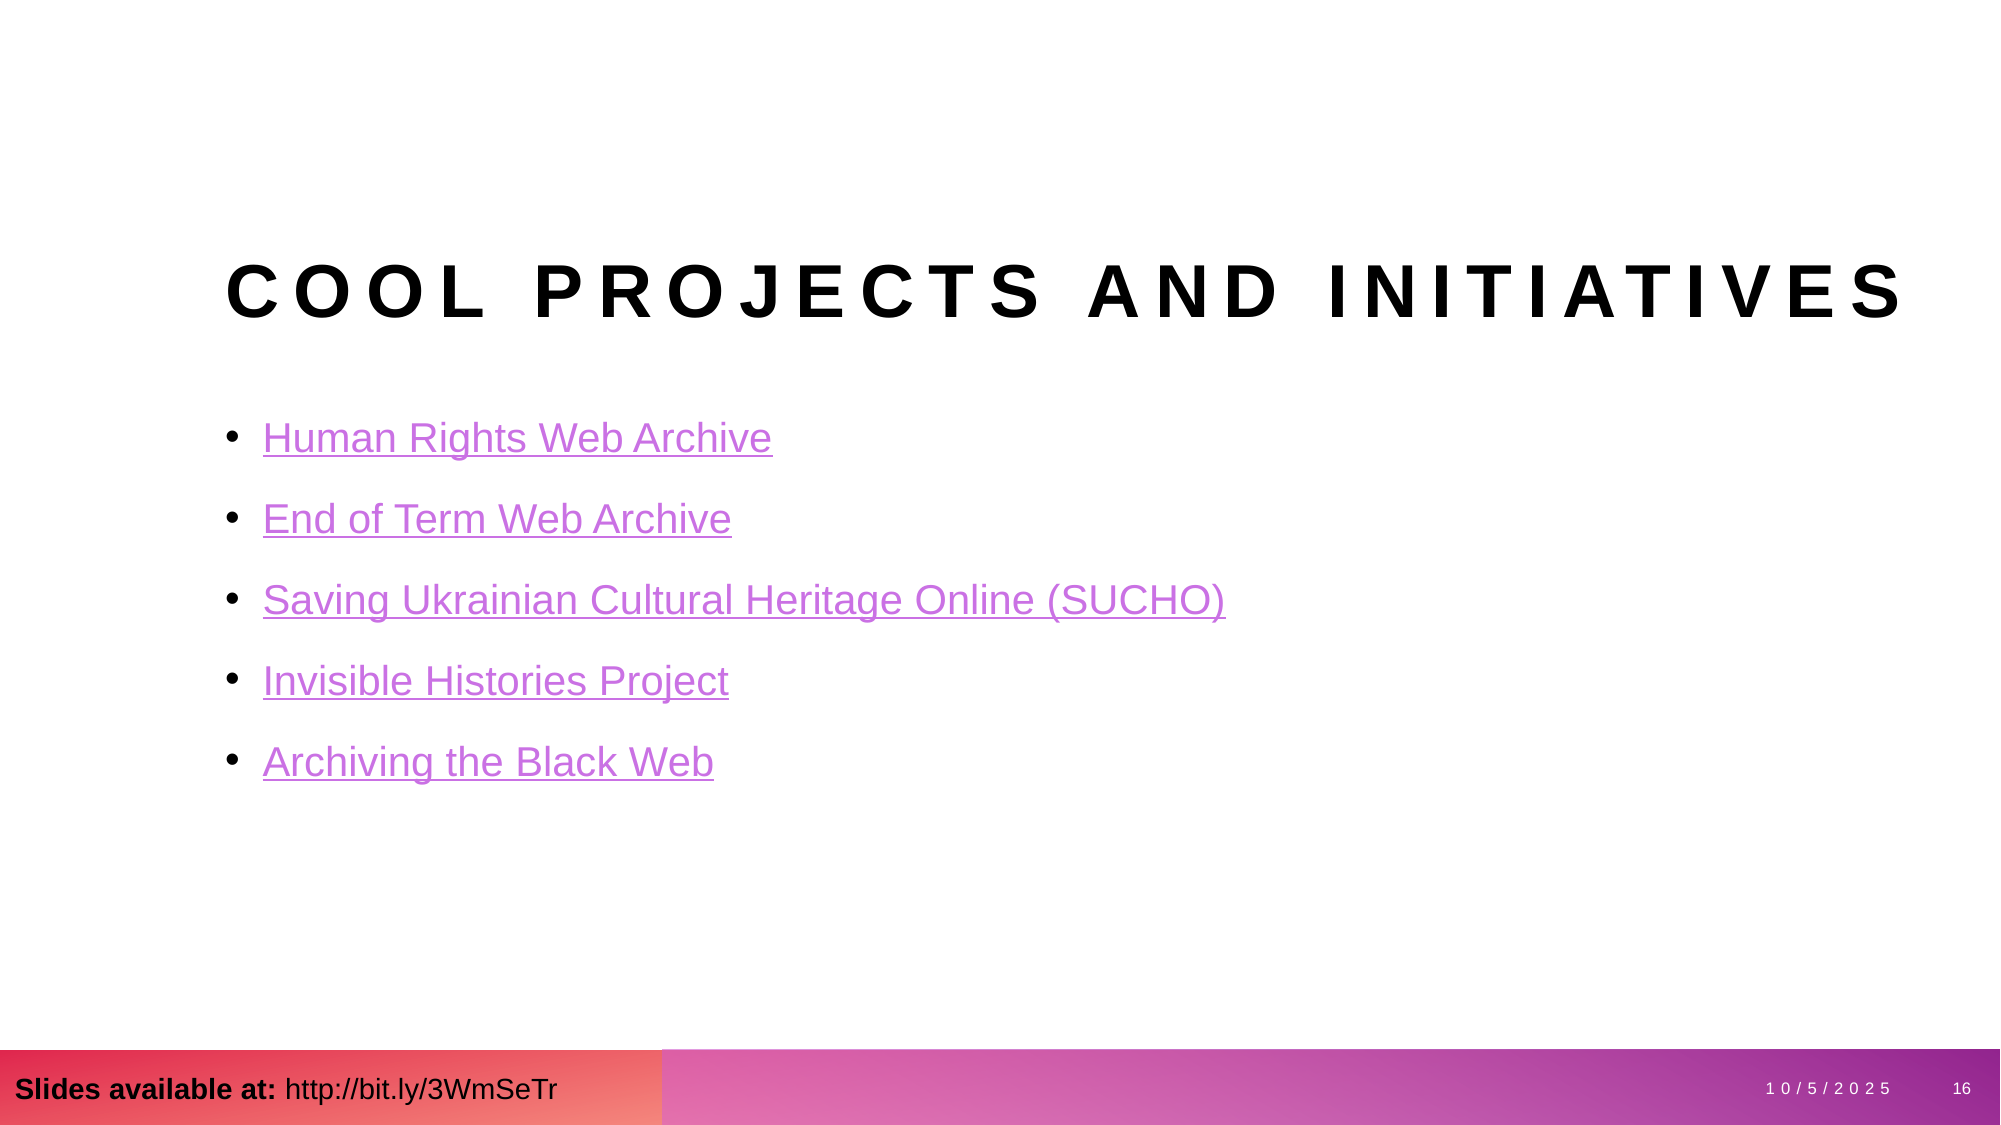

# Cool Projects and initiatives
Human Rights Web Archive
End of Term Web Archive
Saving Ukrainian Cultural Heritage Online (SUCHO)
Invisible Histories Project
Archiving the Black Web
Slides available at: http://bit.ly/3WmSeTr
16
10/5/2025